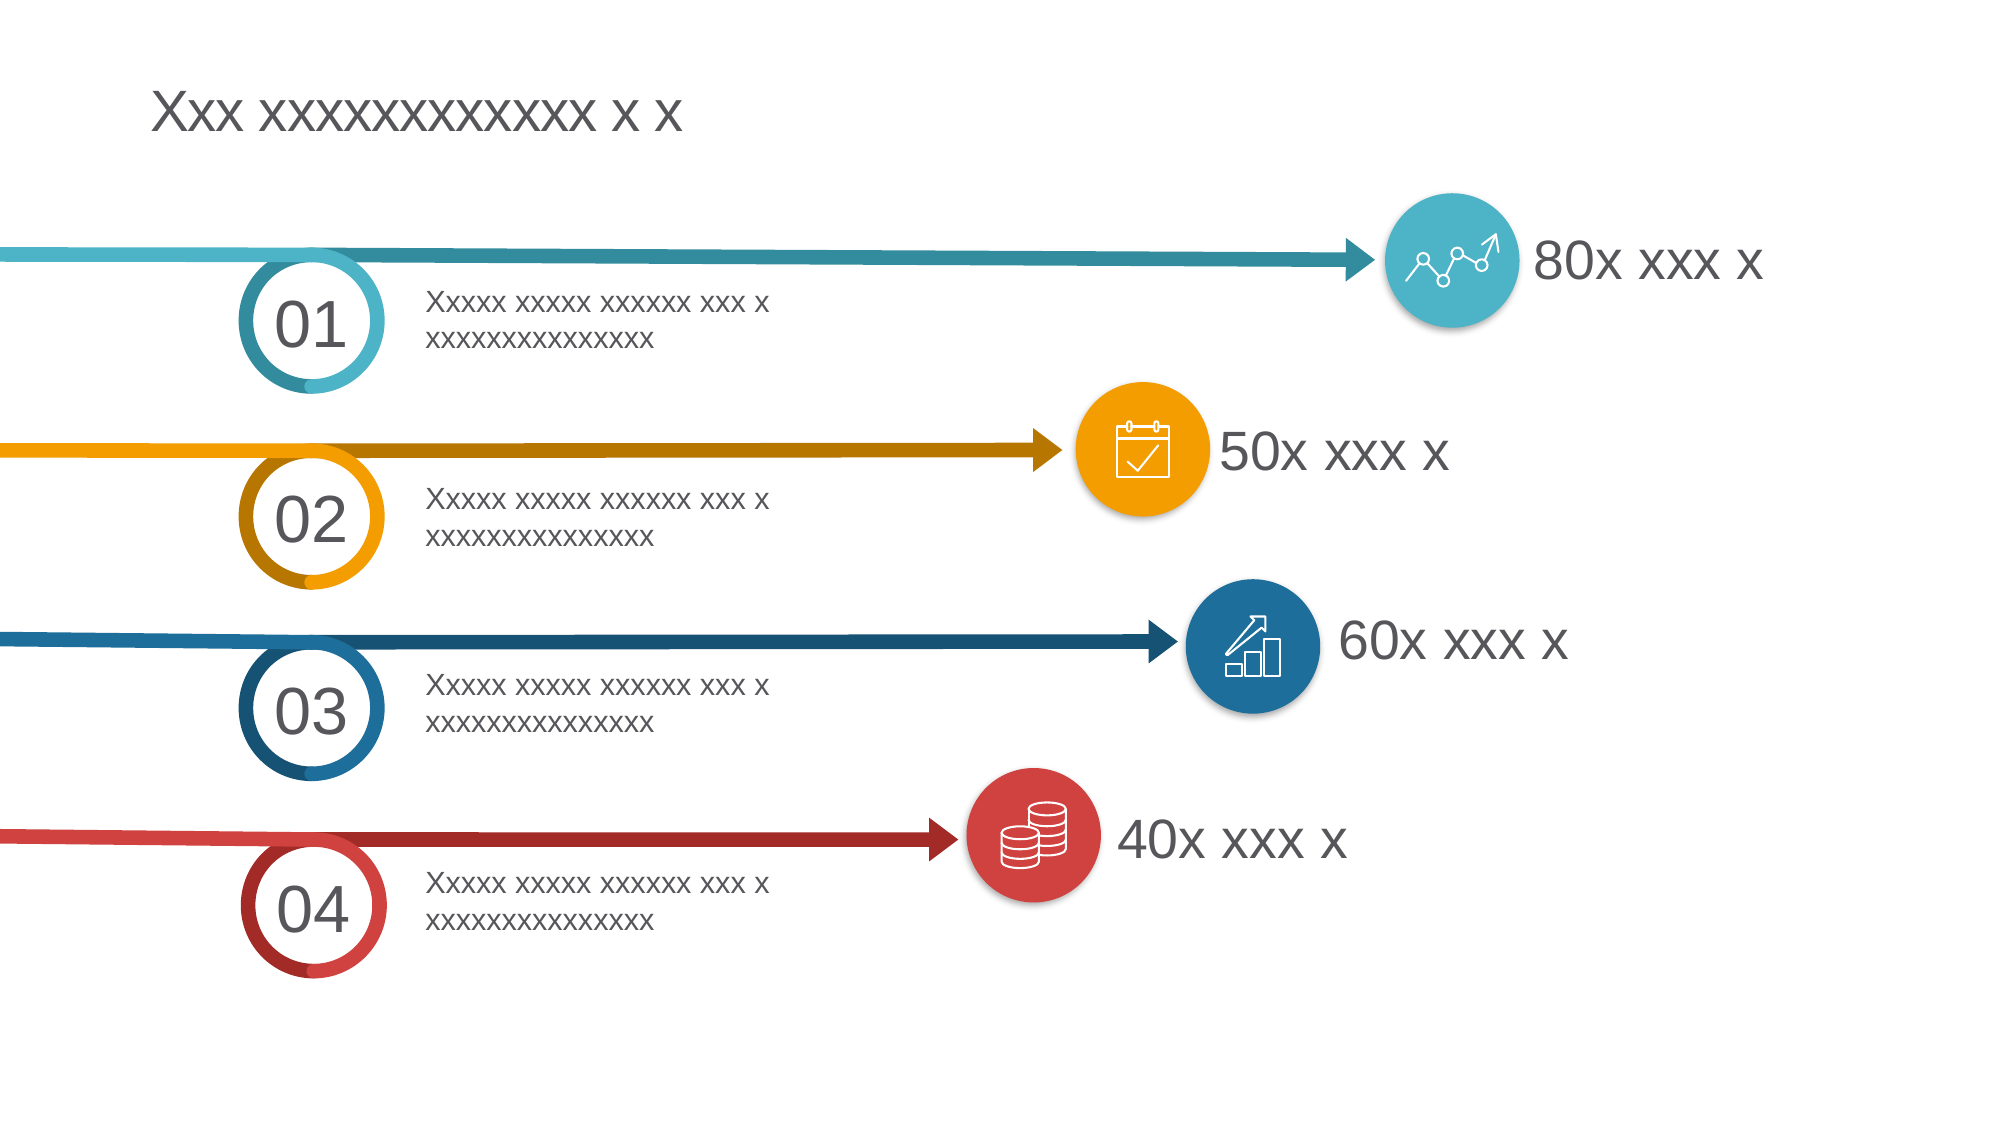

# Xxx xxxxxxxxxxxx x x

80x xxx x

01
Xxxxx xxxxx xxxxxx xxx x xxxxxxxxxxxxxxx

50x xxx x

02
Xxxxx xxxxx xxxxxx xxx x xxxxxxxxxxxxxxx

60x xxx x

Xxxxx xxxxx xxxxxx xxx x xxxxxxxxxxxxxxx
03

40x xxx x

Xxxxx xxxxx xxxxxx xxx x xxxxxxxxxxxxxxx
04